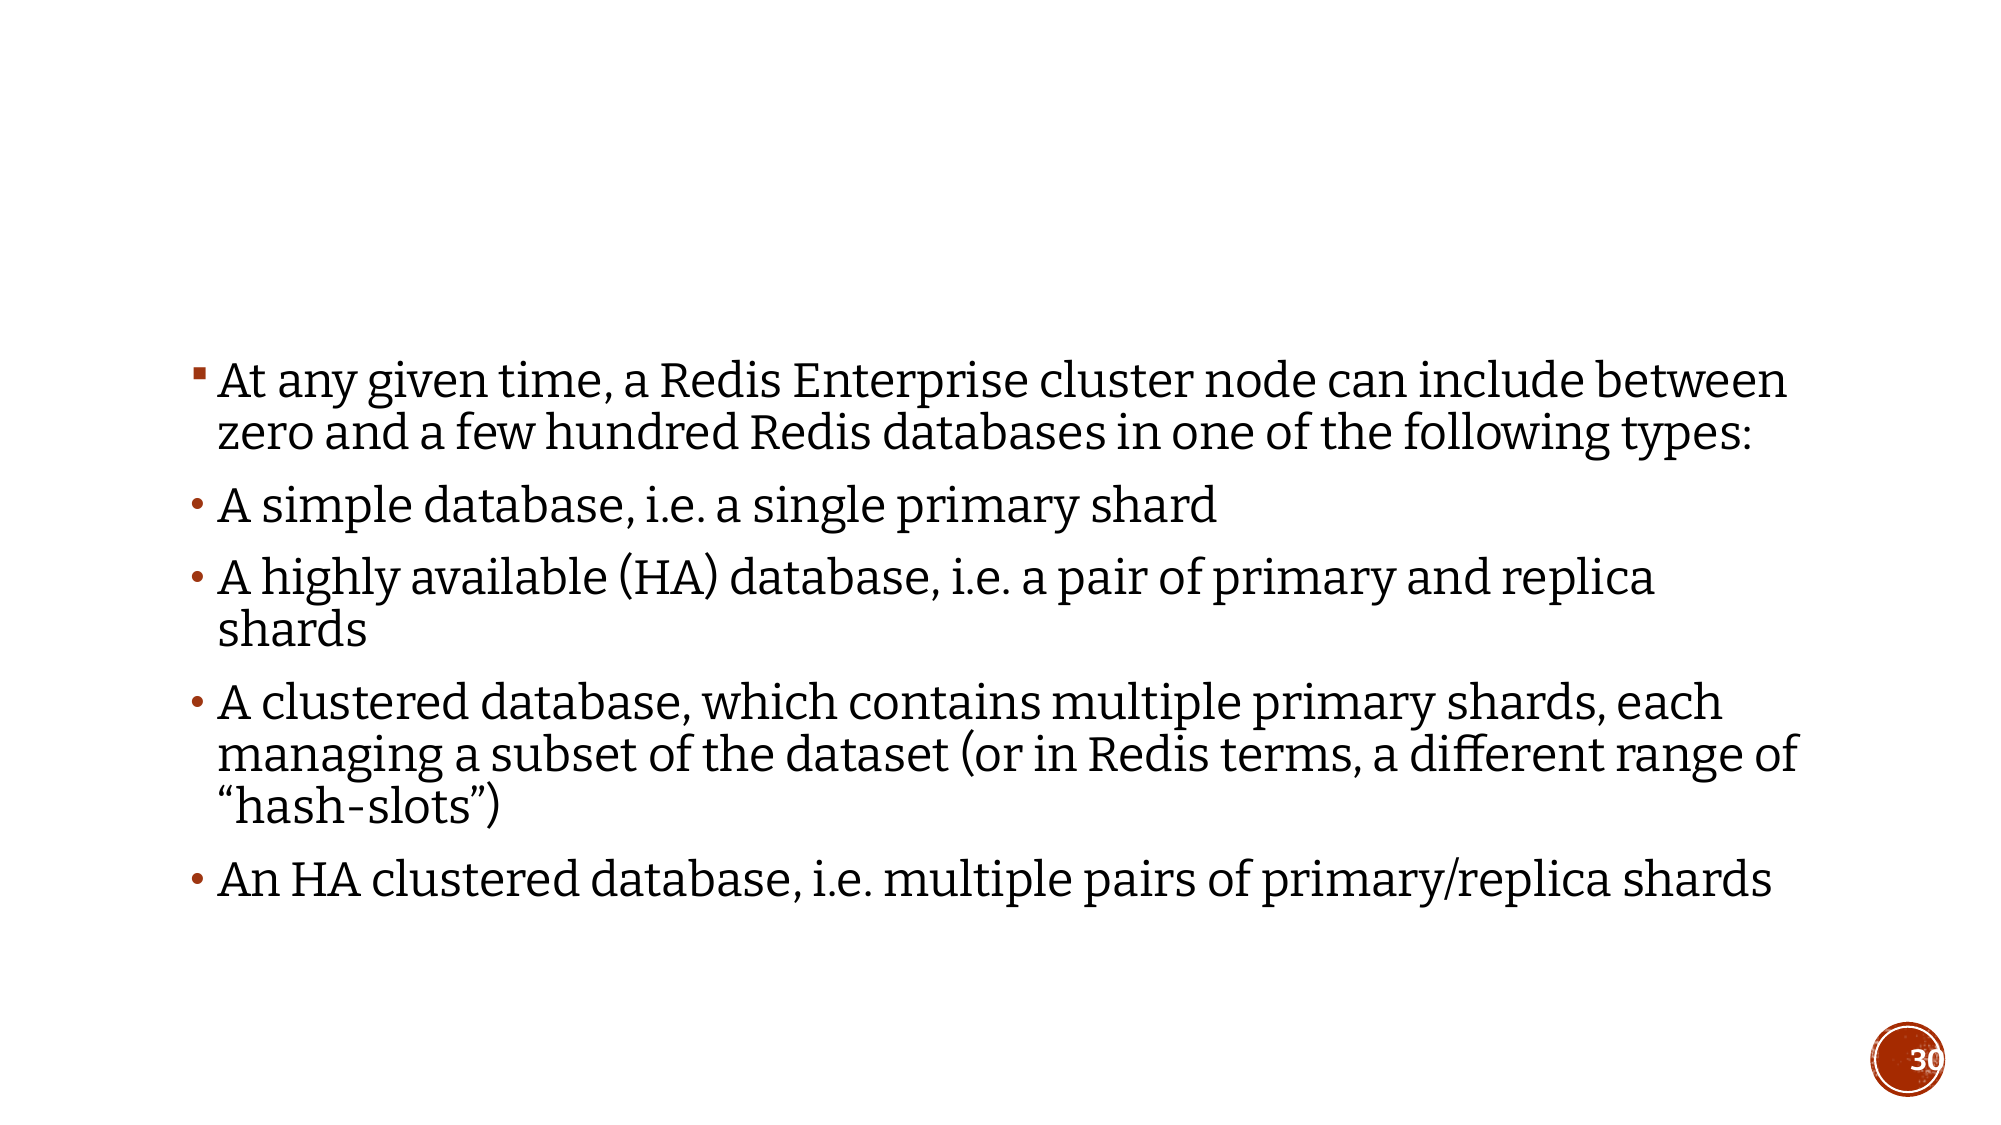

#
At any given time, a Redis Enterprise cluster node can include between zero and a few hundred Redis databases in one of the following types:
A simple database, i.e. a single primary shard
A highly available (HA) database, i.e. a pair of primary and replica shards
A clustered database, which contains multiple primary shards, each managing a subset of the dataset (or in Redis terms, a different range of “hash-slots”)
An HA clustered database, i.e. multiple pairs of primary/replica shards

30